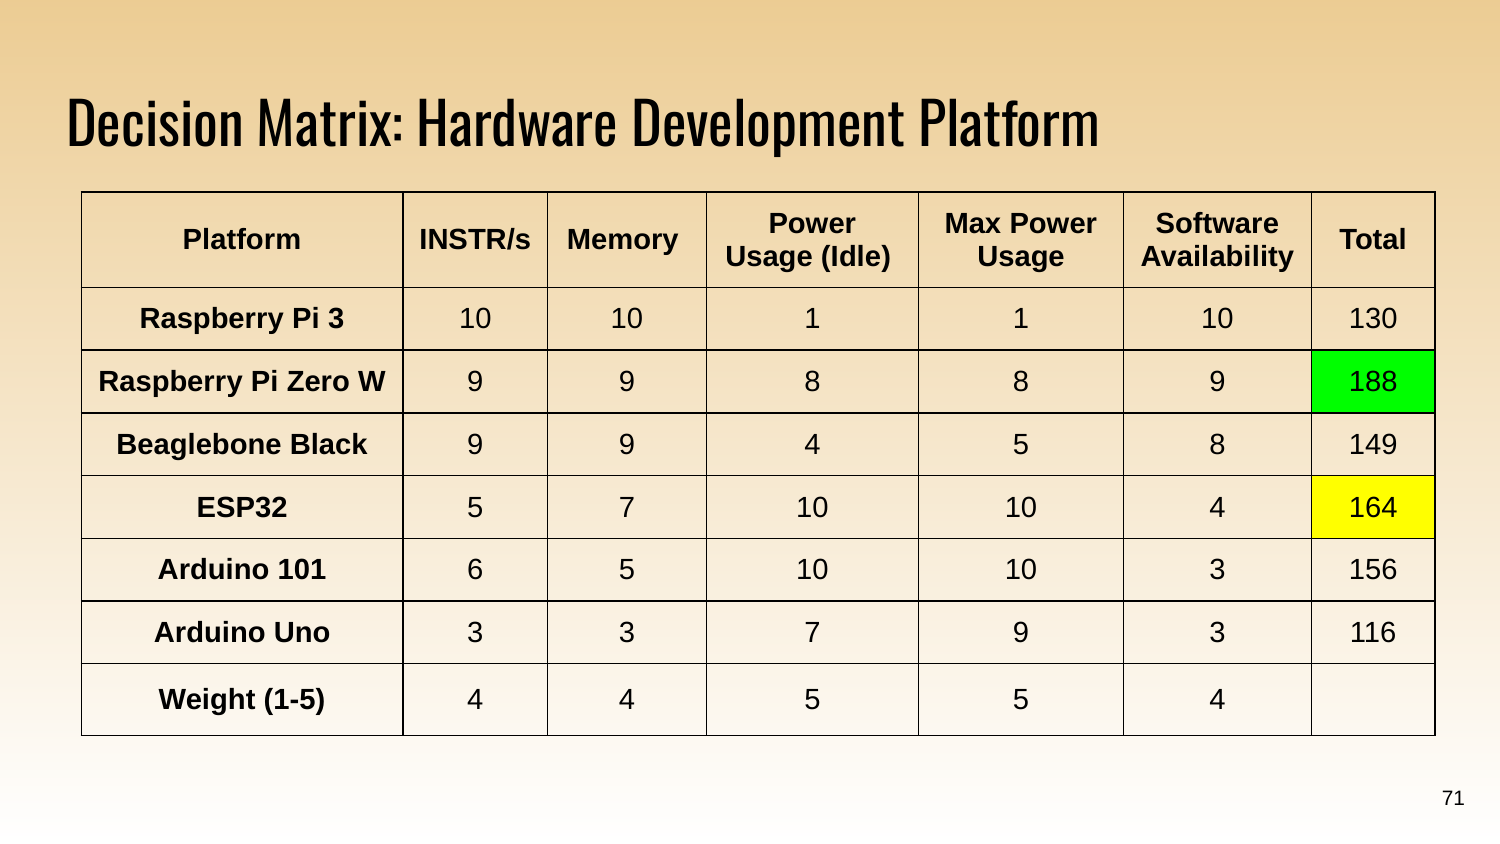

# Decision Matrix: Hardware Development Platform
| Platform | INSTR/s | Memory | Power Usage (Idle) | Max Power Usage | Software Availability | Total |
| --- | --- | --- | --- | --- | --- | --- |
| Raspberry Pi 3 | 10 | 10 | 1 | 1 | 10 | 130 |
| Raspberry Pi Zero W | 9 | 9 | 8 | 8 | 9 | 188 |
| Beaglebone Black | 9 | 9 | 4 | 5 | 8 | 149 |
| ESP32 | 5 | 7 | 10 | 10 | 4 | 164 |
| Arduino 101 | 6 | 5 | 10 | 10 | 3 | 156 |
| Arduino Uno | 3 | 3 | 7 | 9 | 3 | 116 |
| Weight (1-5) | 4 | 4 | 5 | 5 | 4 |  |
71